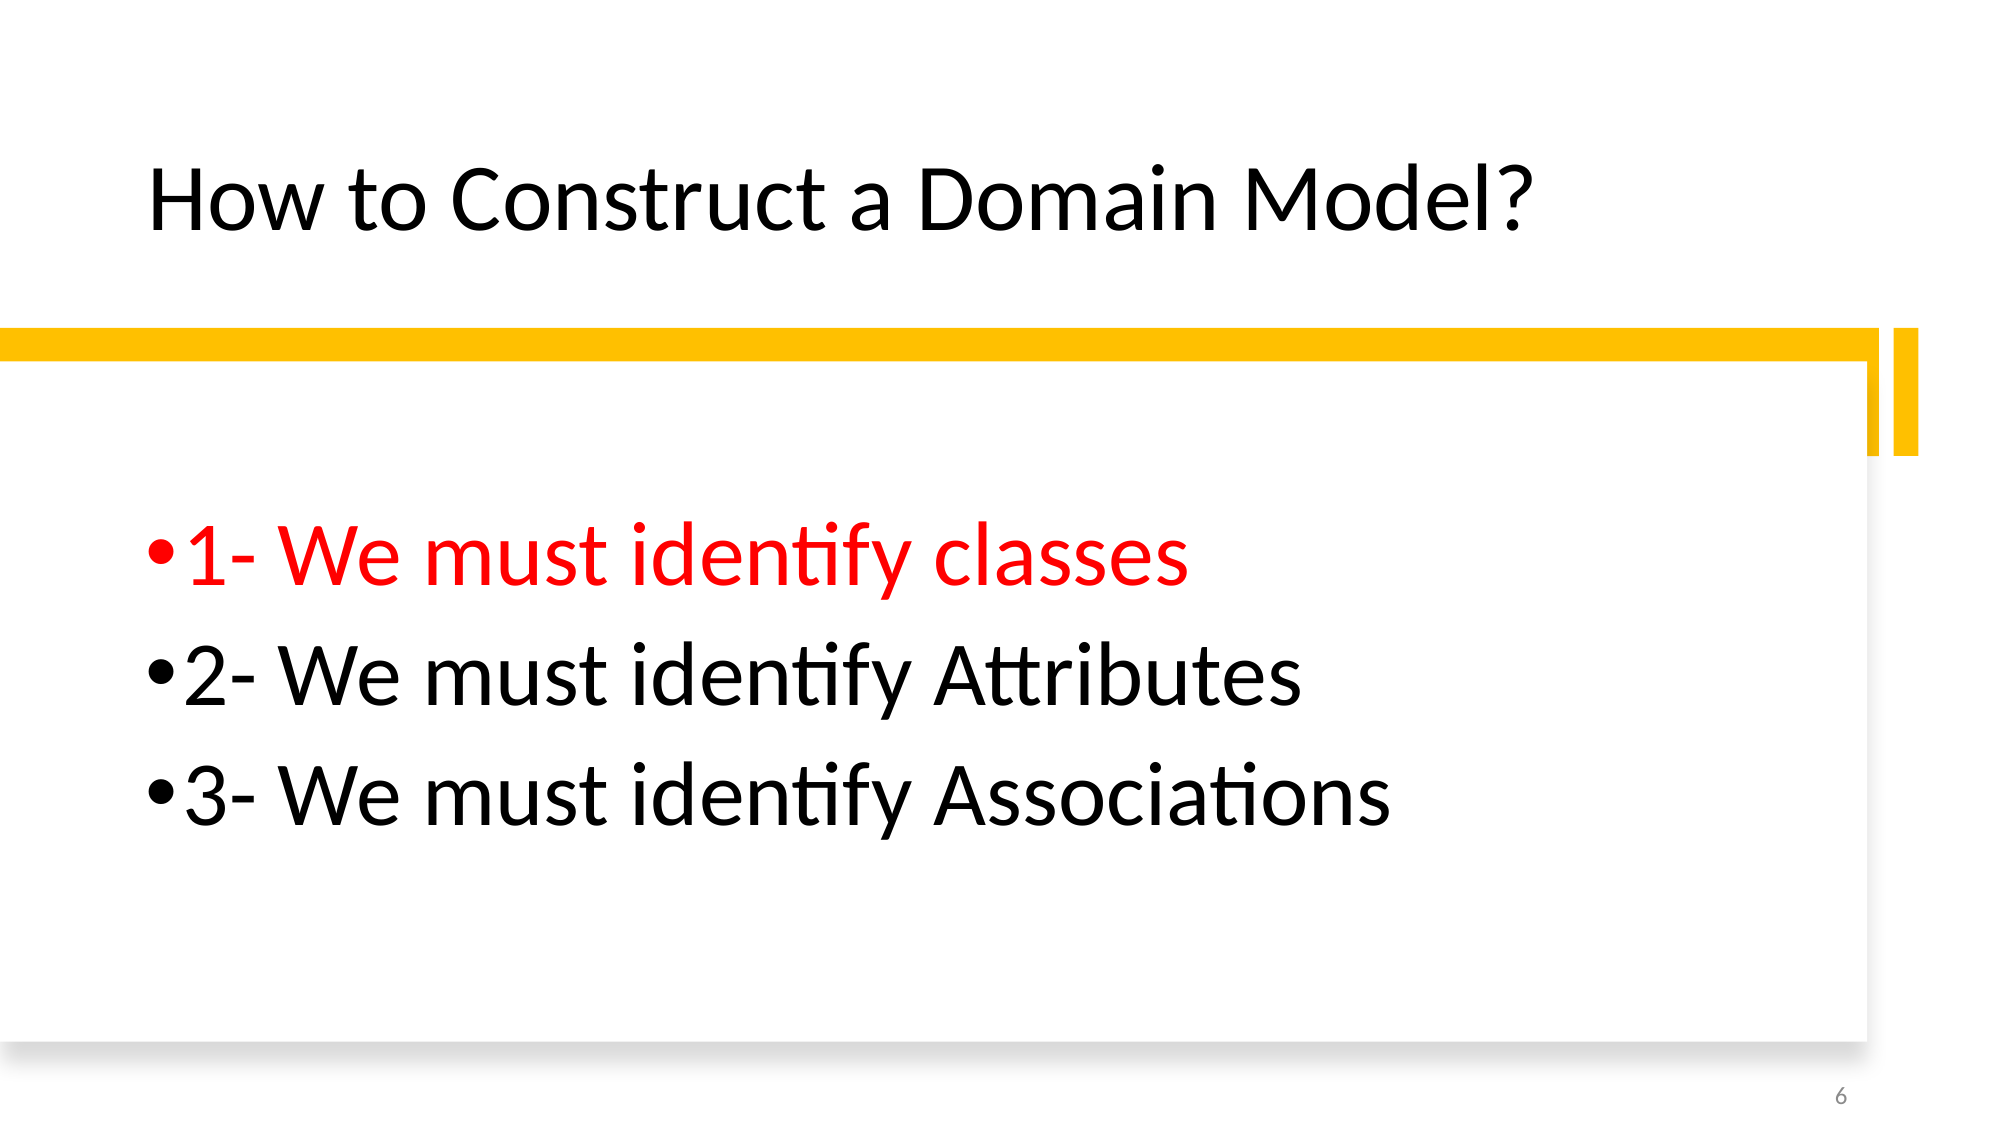

# How to Construct a Domain Model?

1- We must identify classes
2- We must identify Attributes
3- We must identify Associations

6